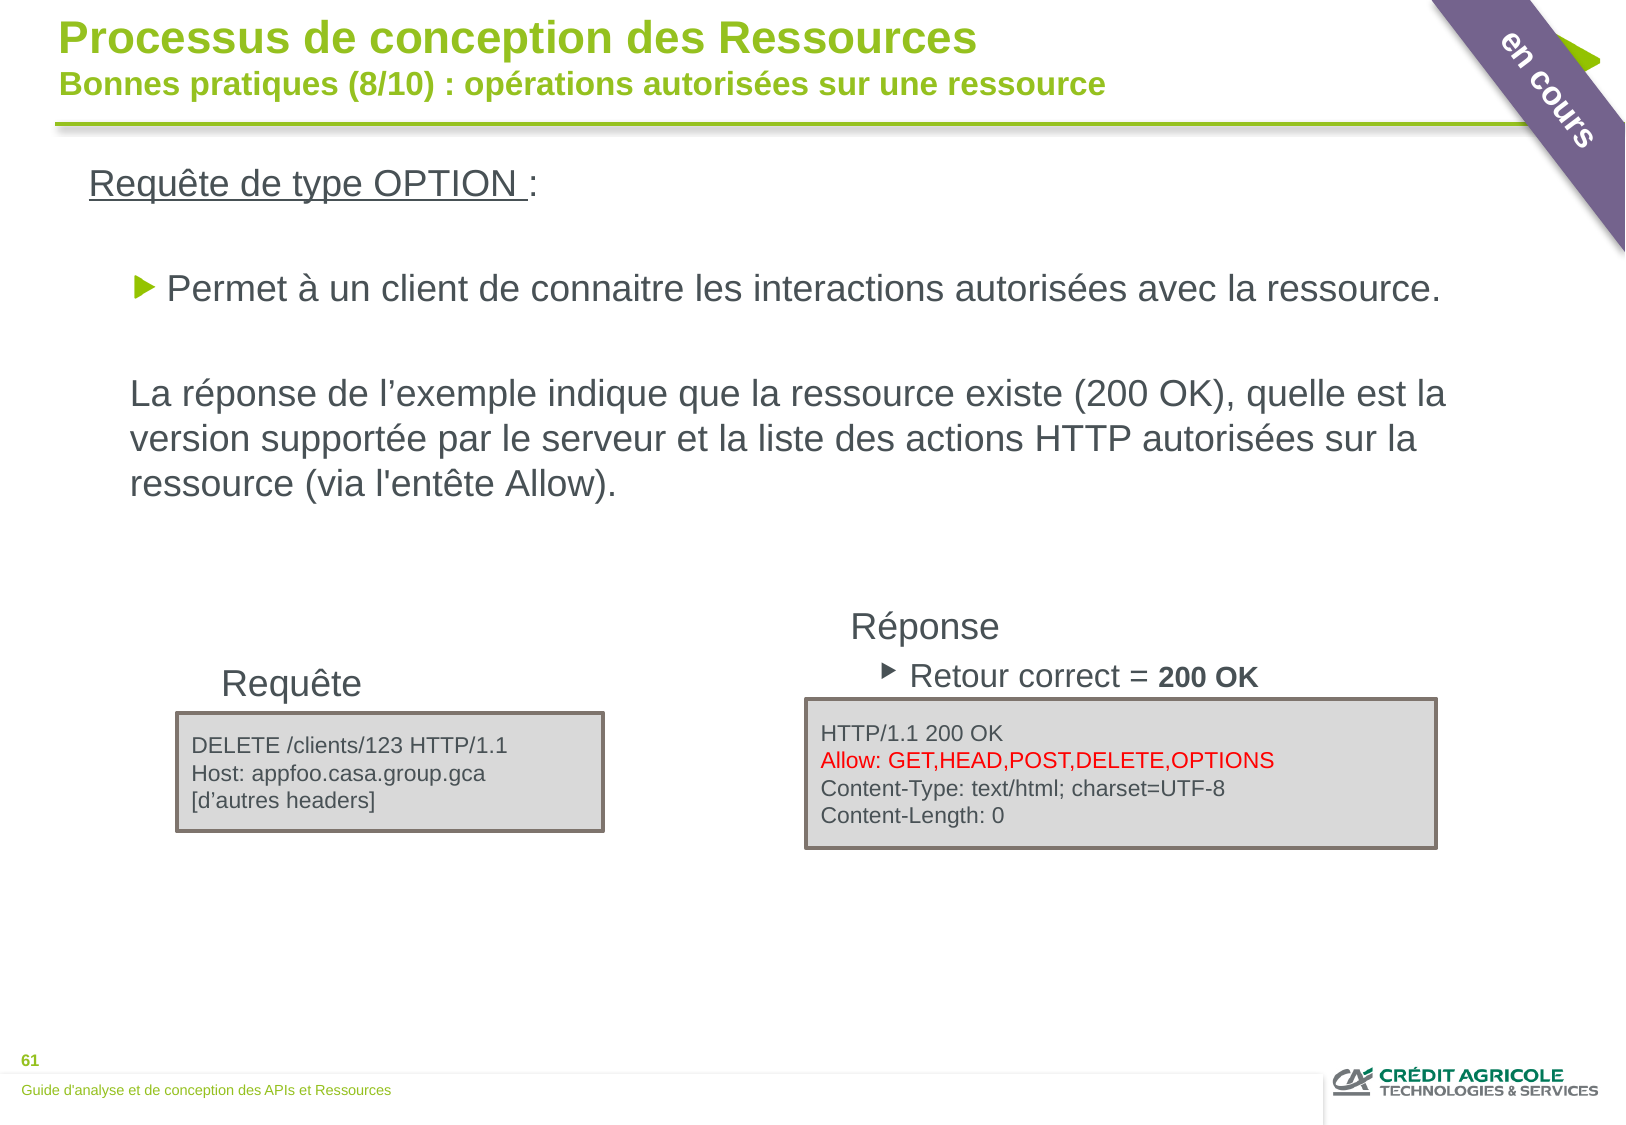

en cours
Processus de conception des Ressources
Bonnes pratiques (8/10) : opérations autorisées sur une ressource
Requête de type OPTION :

 Permet à un client de connaitre les interactions autorisées avec la ressource.

La réponse de l’exemple indique que la ressource existe (200 OK), quelle est la version supportée par le serveur et la liste des actions HTTP autorisées sur la ressource (via l'entête Allow).

Réponse
Retour correct = 200 OK
Requête
HTTP/1.1 200 OK
Allow: GET,HEAD,POST,DELETE,OPTIONS
Content-Type: text/html; charset=UTF-8
Content-Length: 0
DELETE /clients/123 HTTP/1.1
Host: appfoo.casa.group.gca
[d’autres headers]

Guide d'analyse et de conception des APIs et Ressources